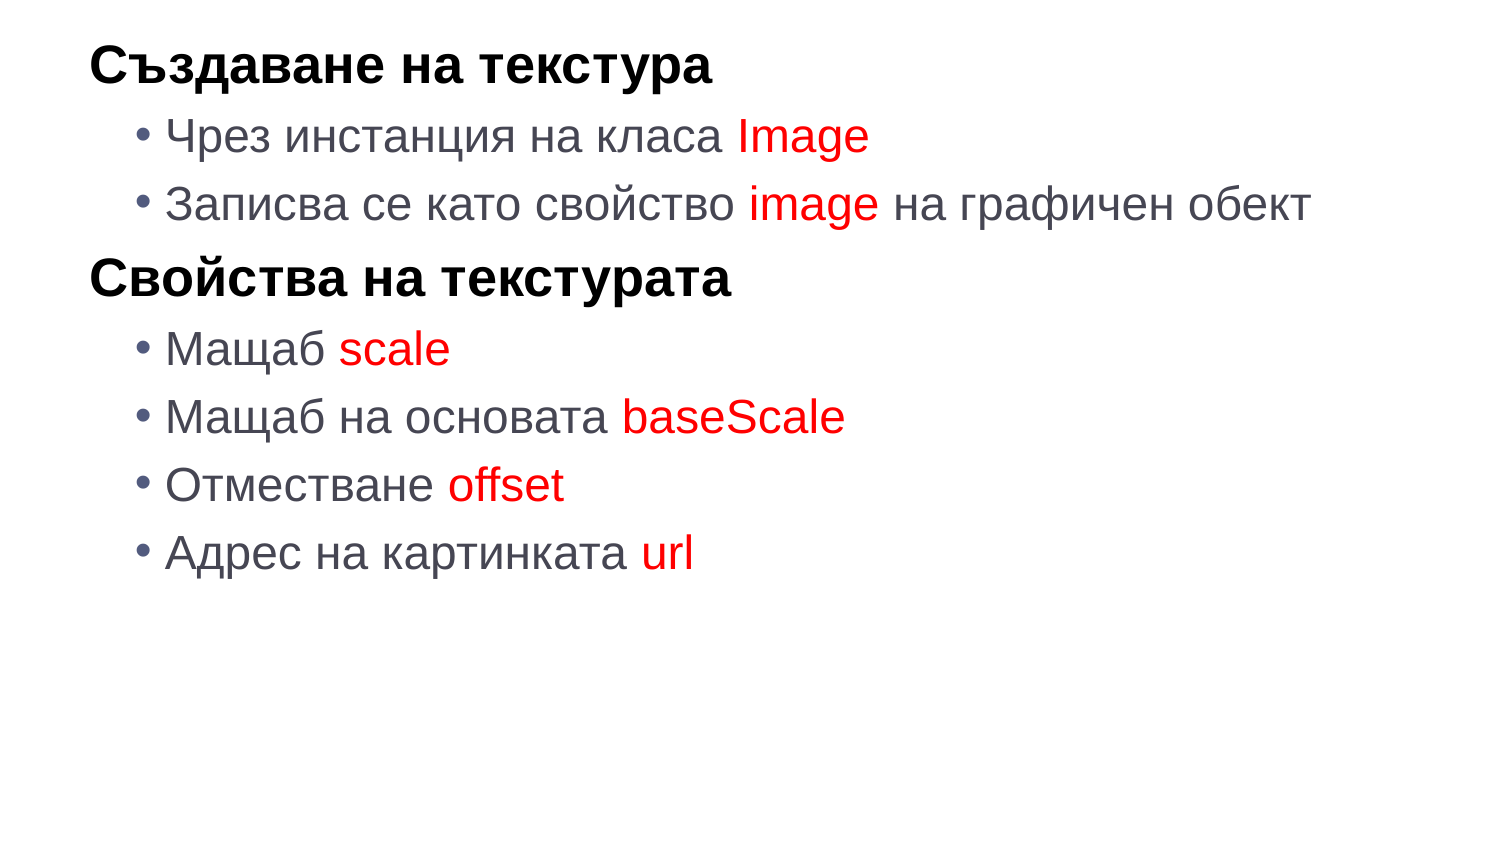

Създаване на текстура
Чрез инстанция на класа Image
Записва се като свойство image на графичен обект
Свойства на текстурата
Мащаб scale
Мащаб на основата baseScale
Отместване offset
Адрес на картинката url